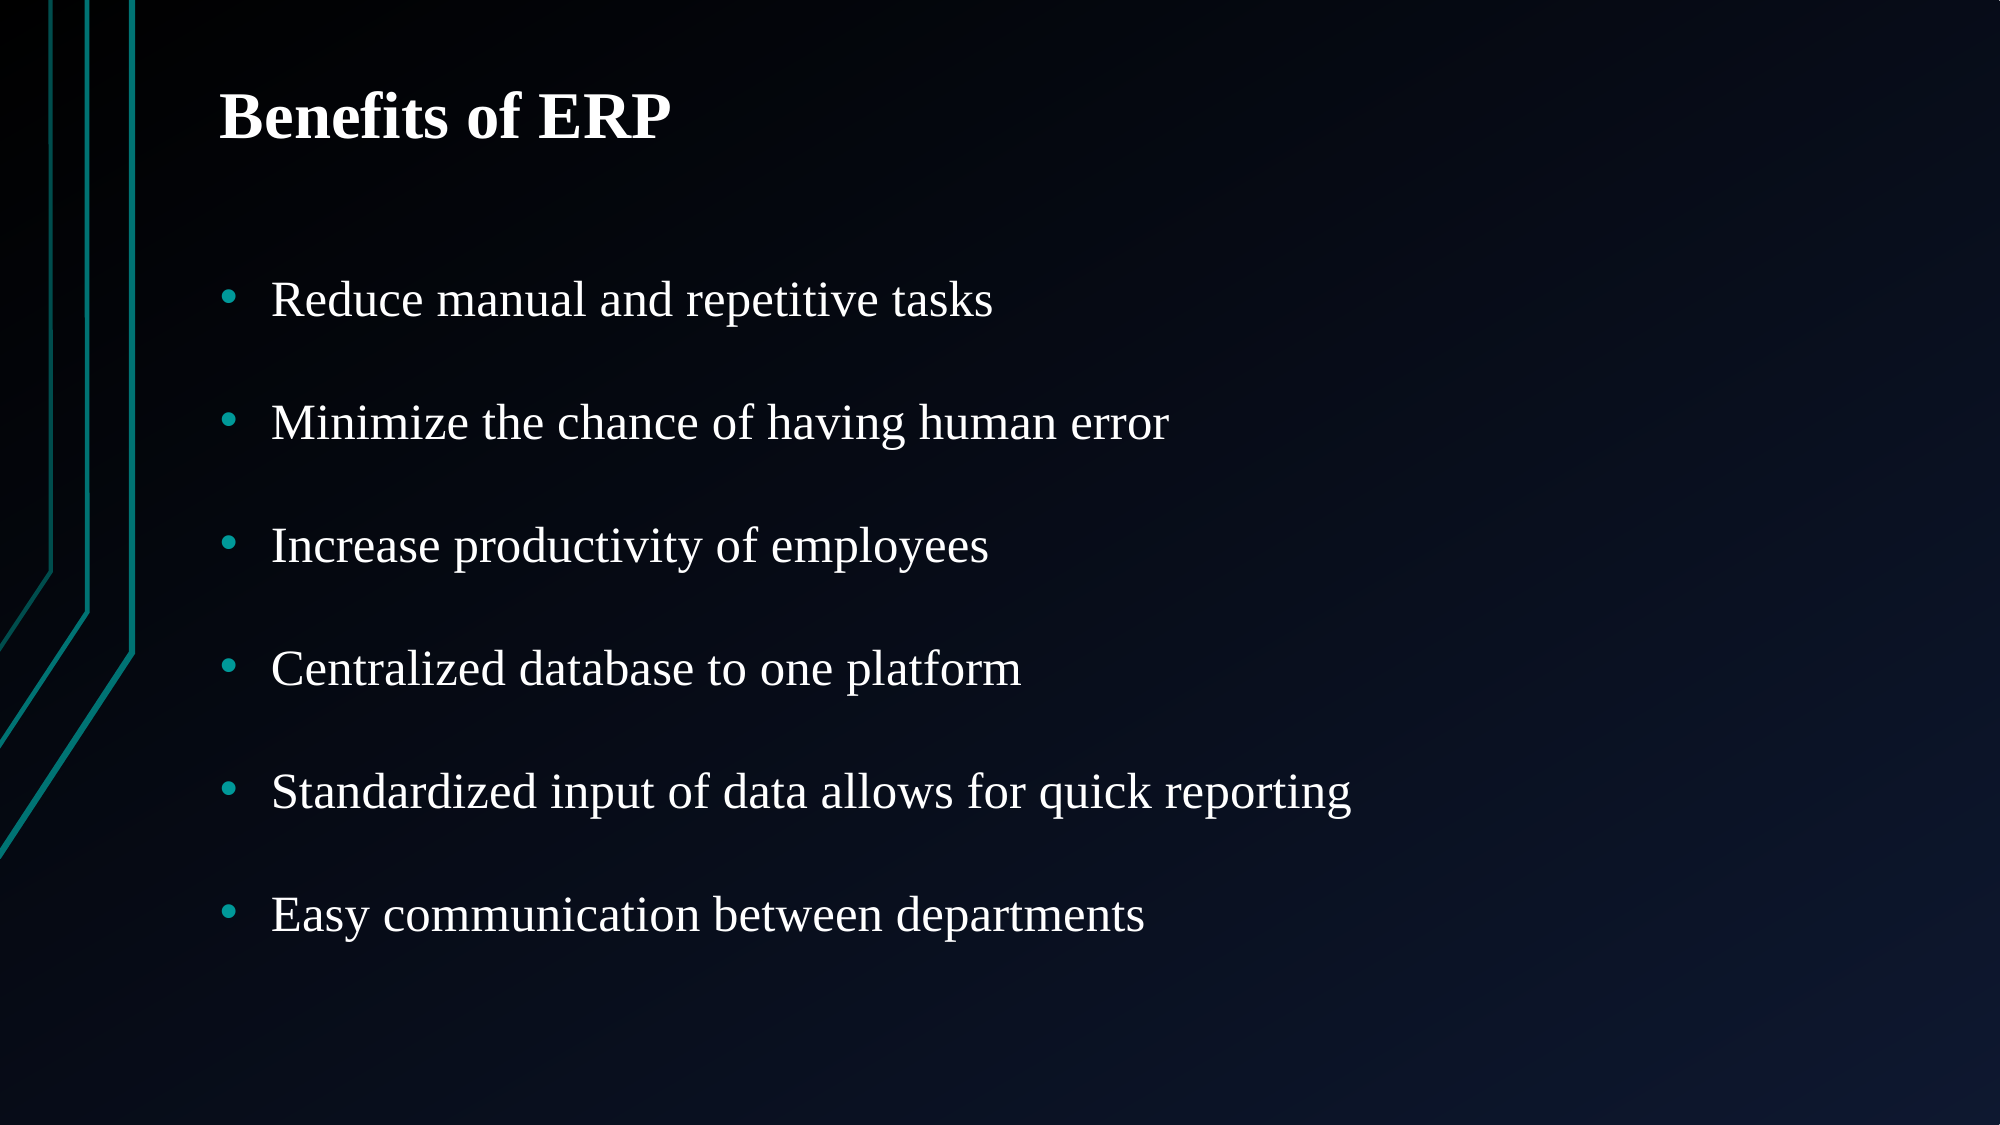

# Benefits of ERP
Reduce manual and repetitive tasks
Minimize the chance of having human error
Increase productivity of employees
Centralized database to one platform
Standardized input of data allows for quick reporting
Easy communication between departments